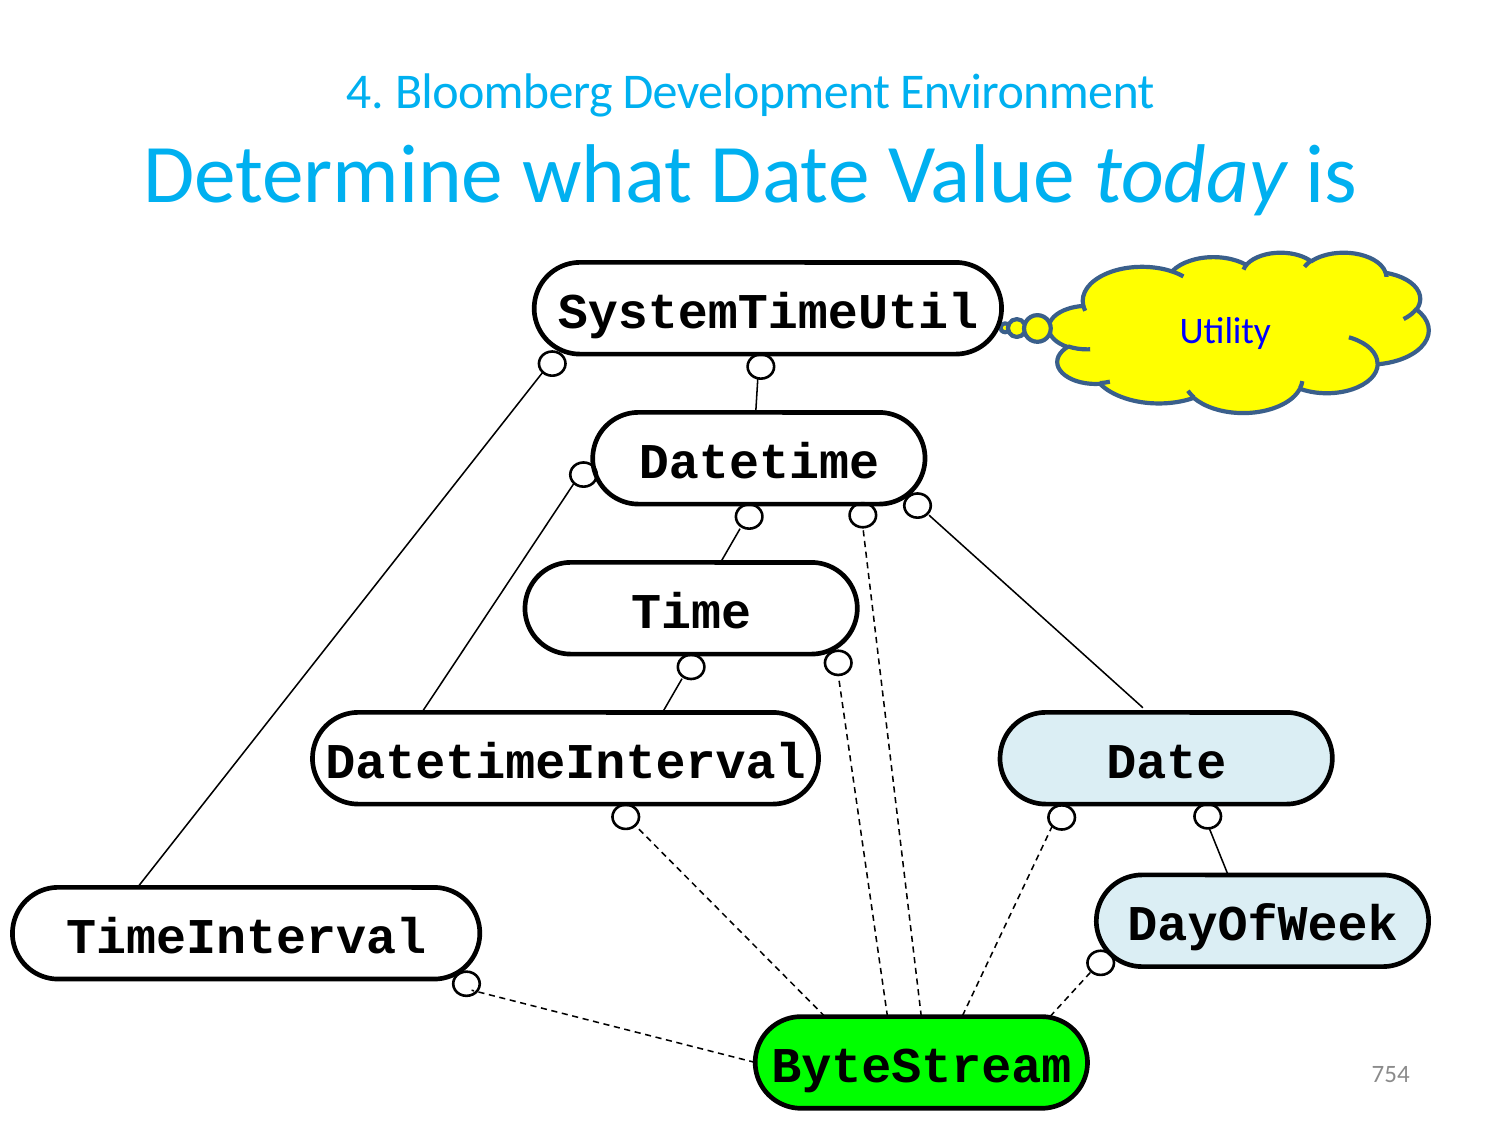

# 4. Bloomberg Development Environment Determine what Date Value today is
Utility

SystemTimeUtil

Datetime

Time

DatetimeInterval
Date

DayOfWeek
TimeInterval

ByteStream
754